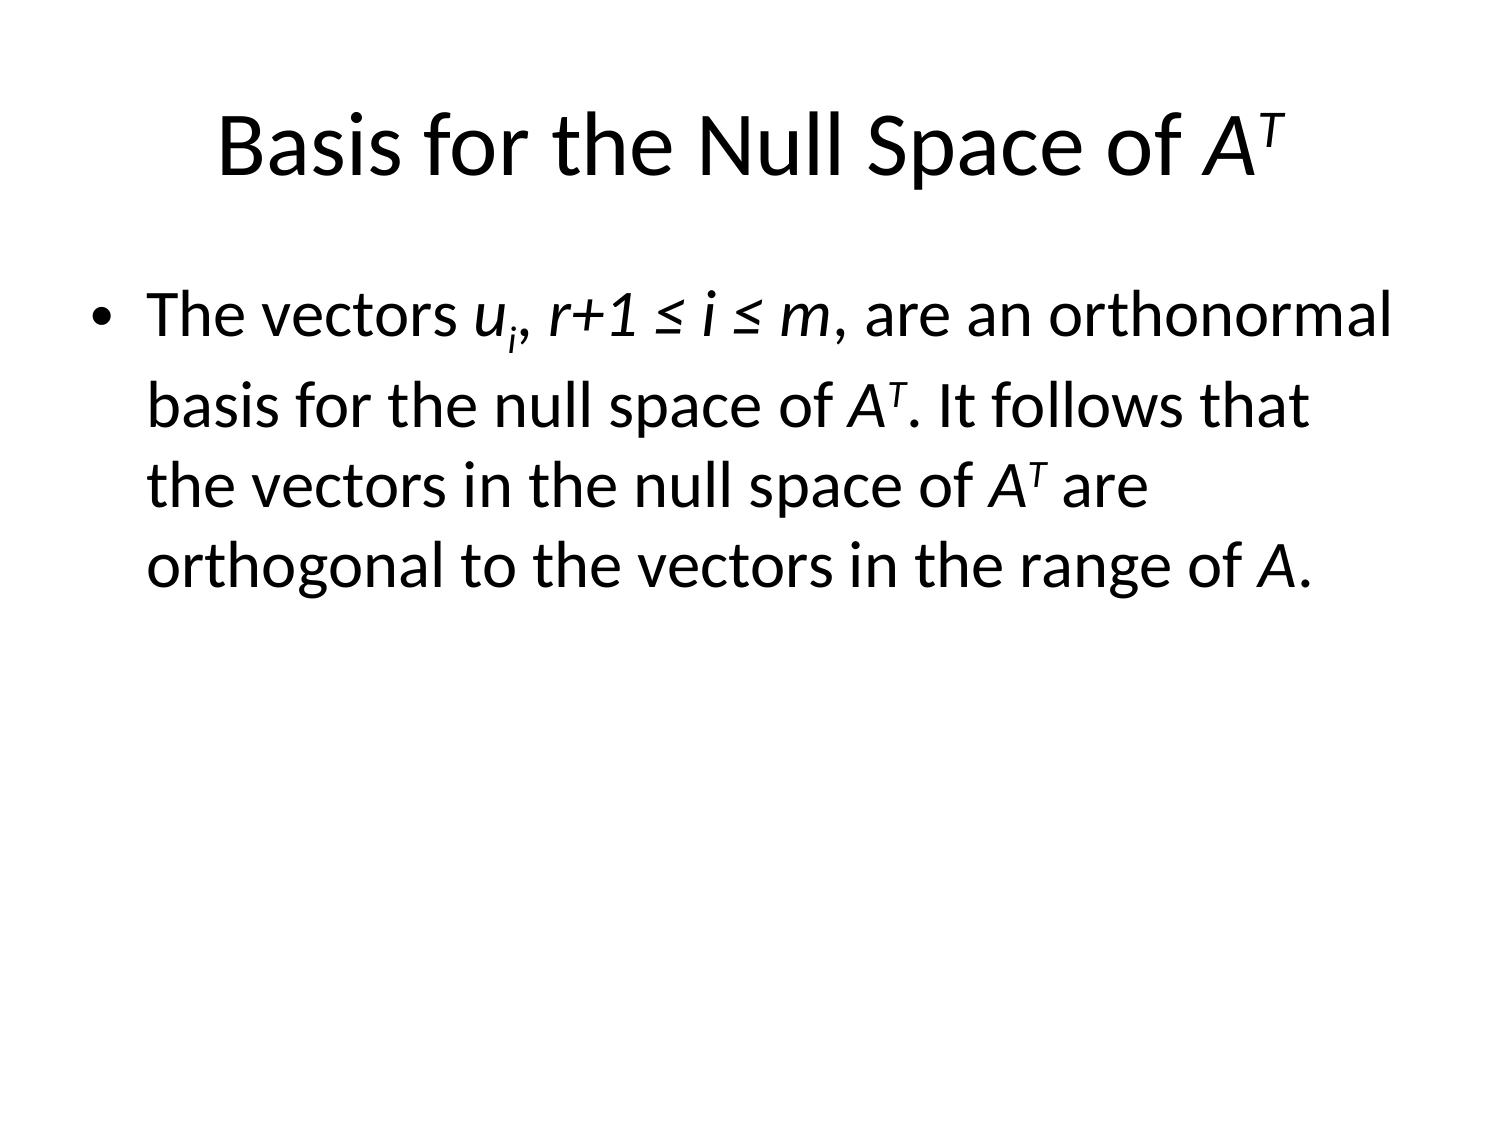

# Basis for the Null Space of AT
The vectors ui, r+1 ≤ i ≤ m, are an orthonormal basis for the null space of AT. It follows that the vectors in the null space of AT are orthogonal to the vectors in the range of A.